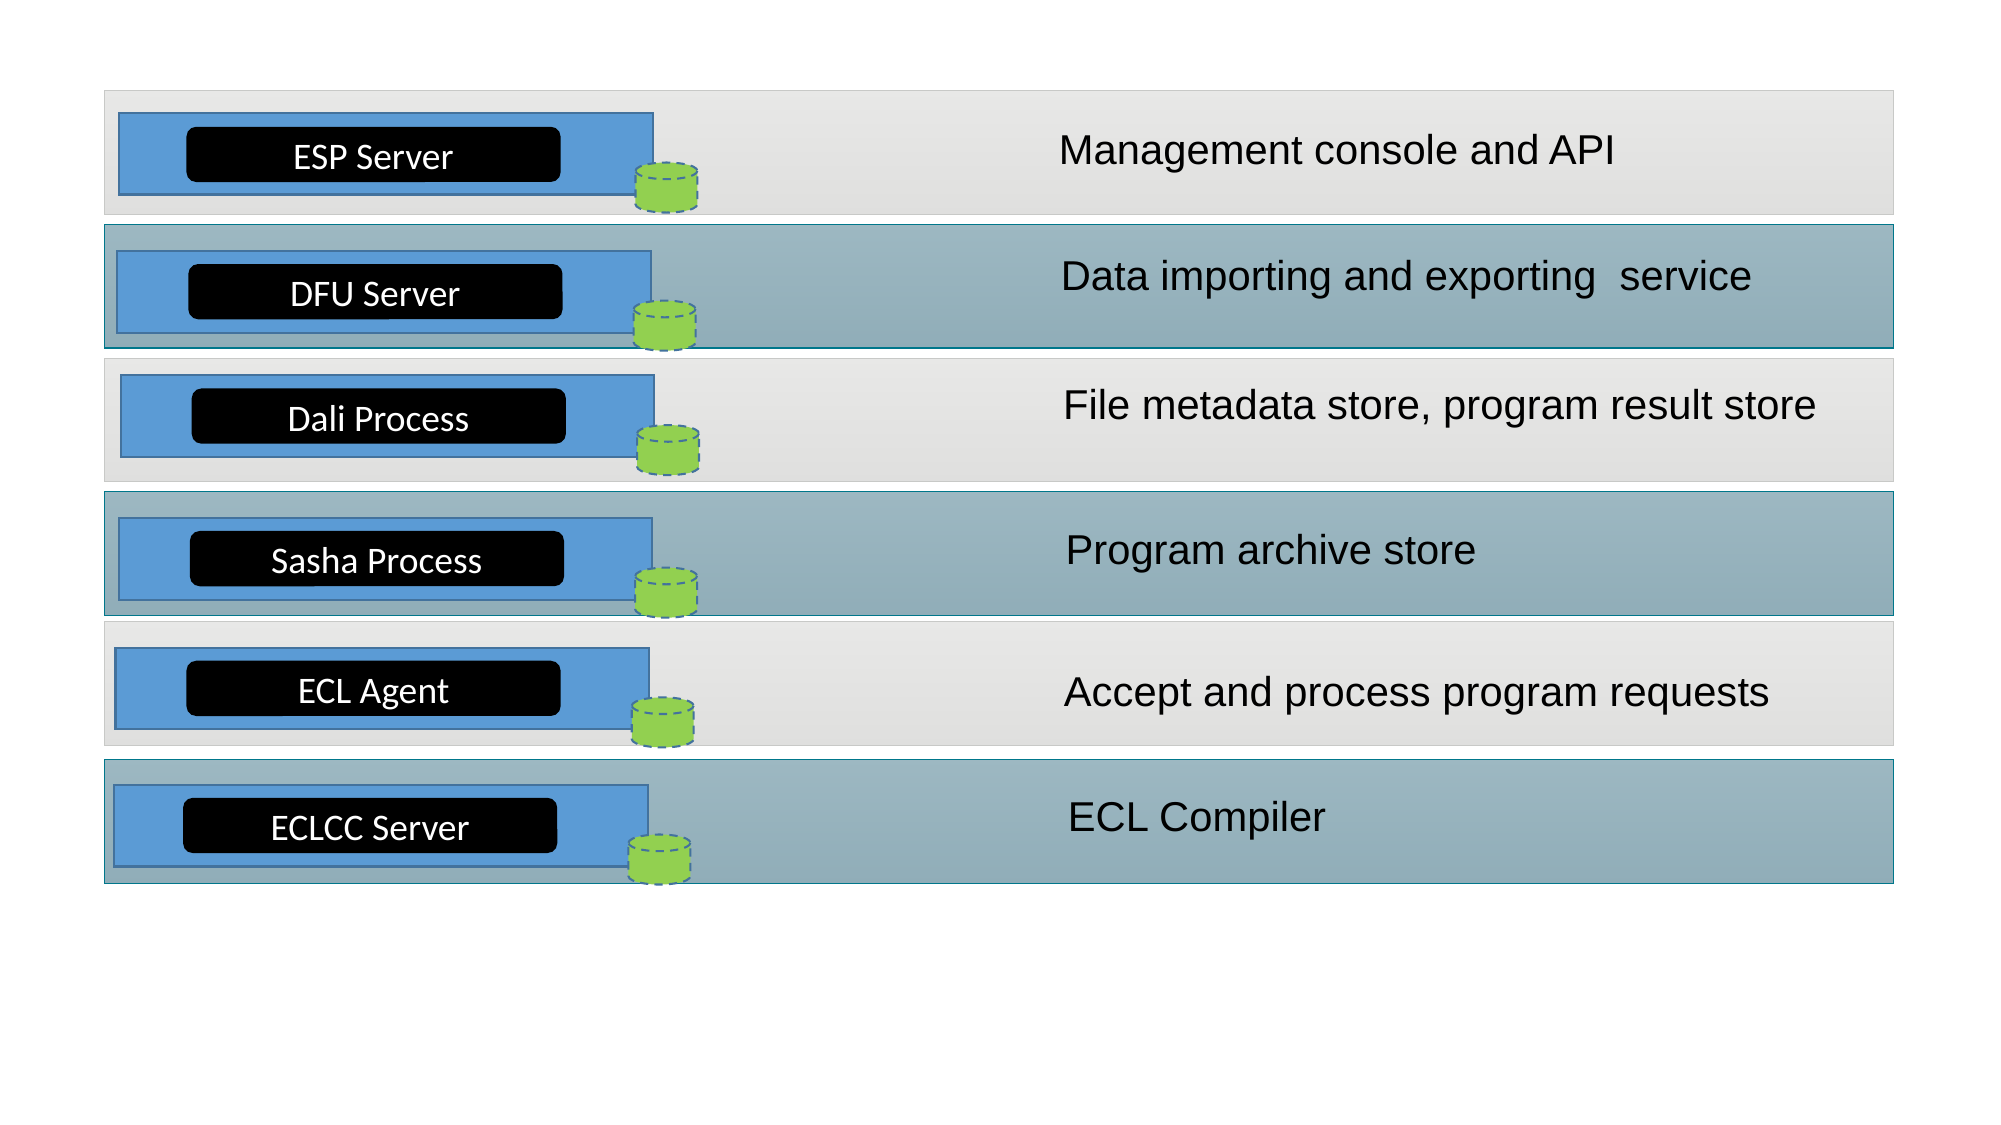

Management console and API
ESP Server

Data importing and exporting  service

DFU Server

File metadata store, program result store
Dali Process

Program archive store
Sasha Process

ECL Agent
Accept and process program requests

ECL Compiler
ECLCC Server